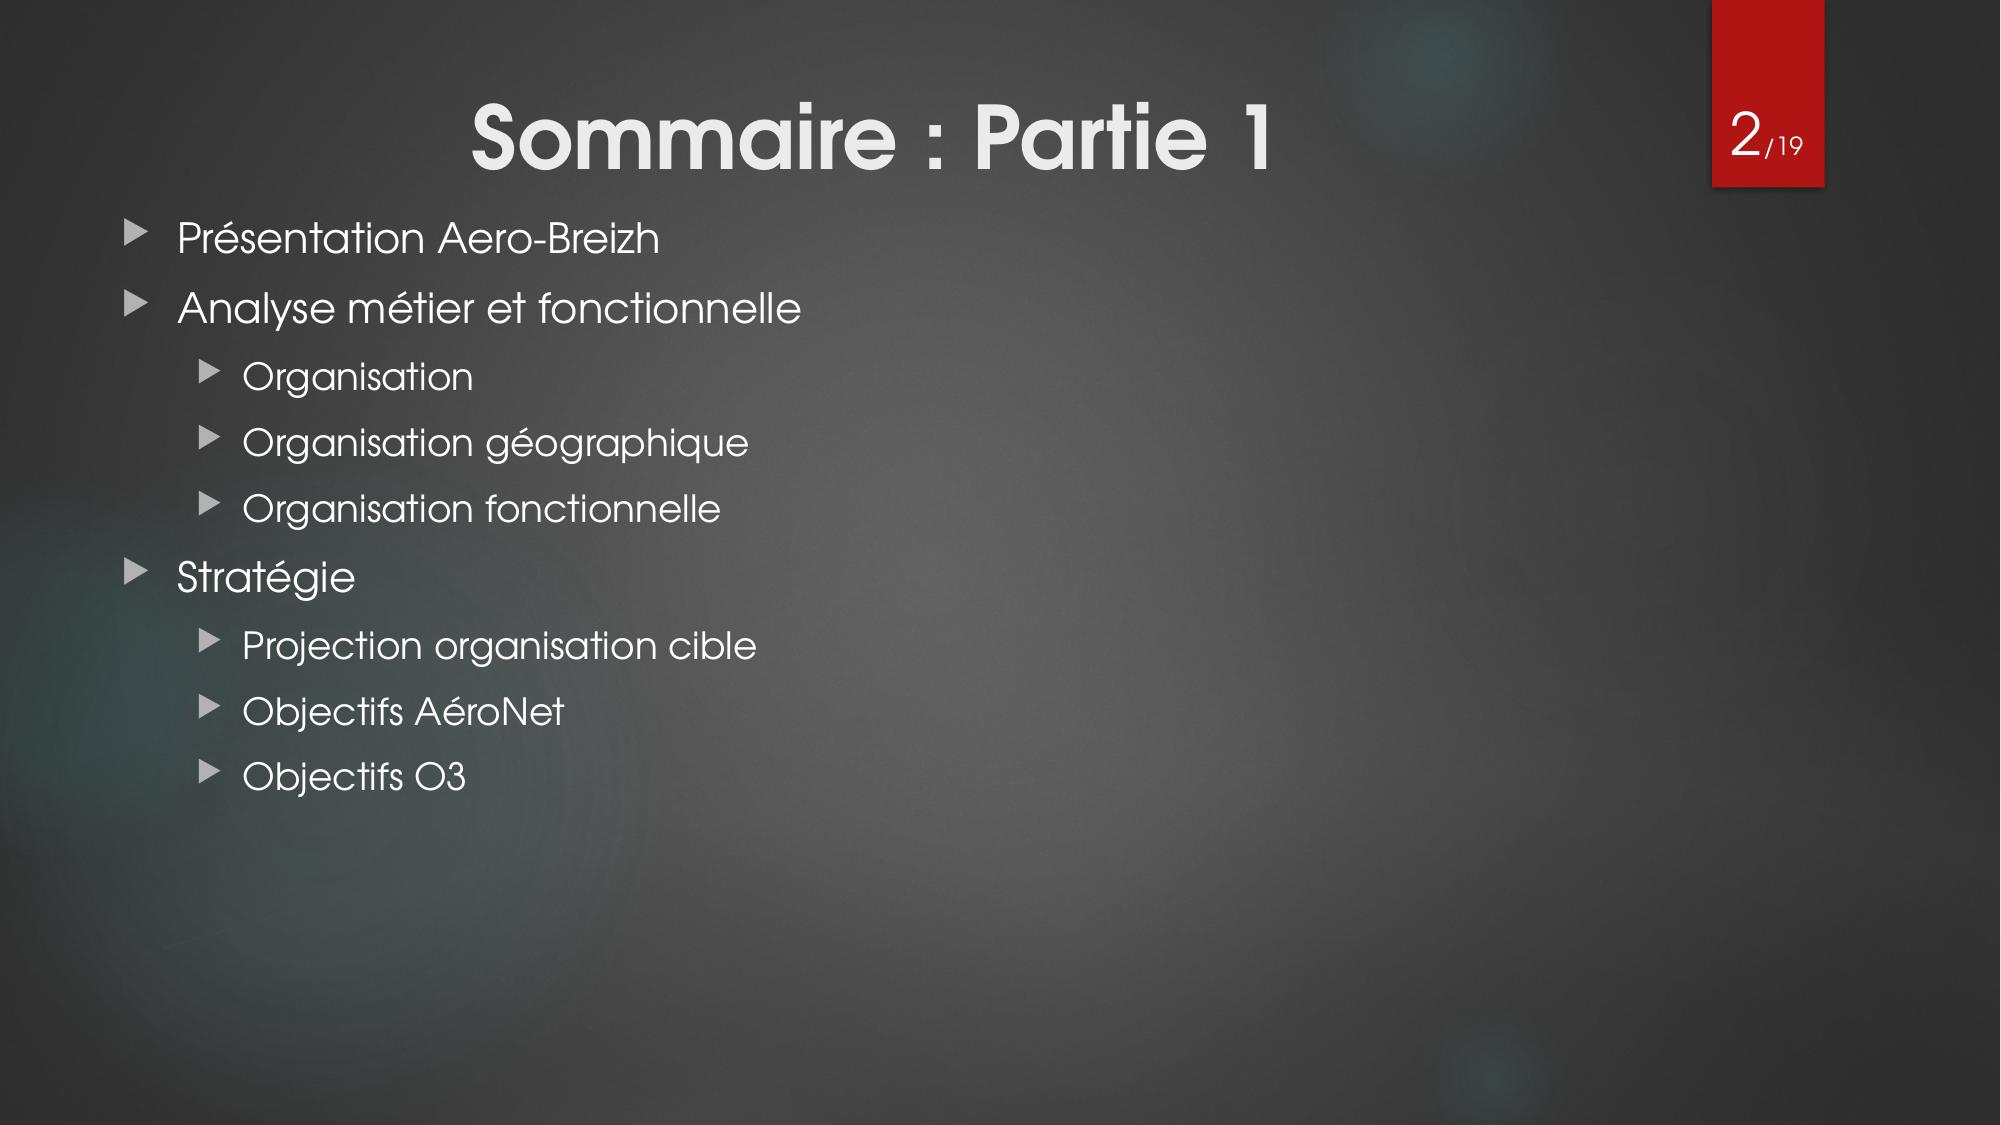

2/19
# Sommaire : Partie 1
Présentation Aero-Breizh
Analyse métier et fonctionnelle
Organisation
Organisation géographique
Organisation fonctionnelle
Stratégie
Projection organisation cible
Objectifs AéroNet
Objectifs O3